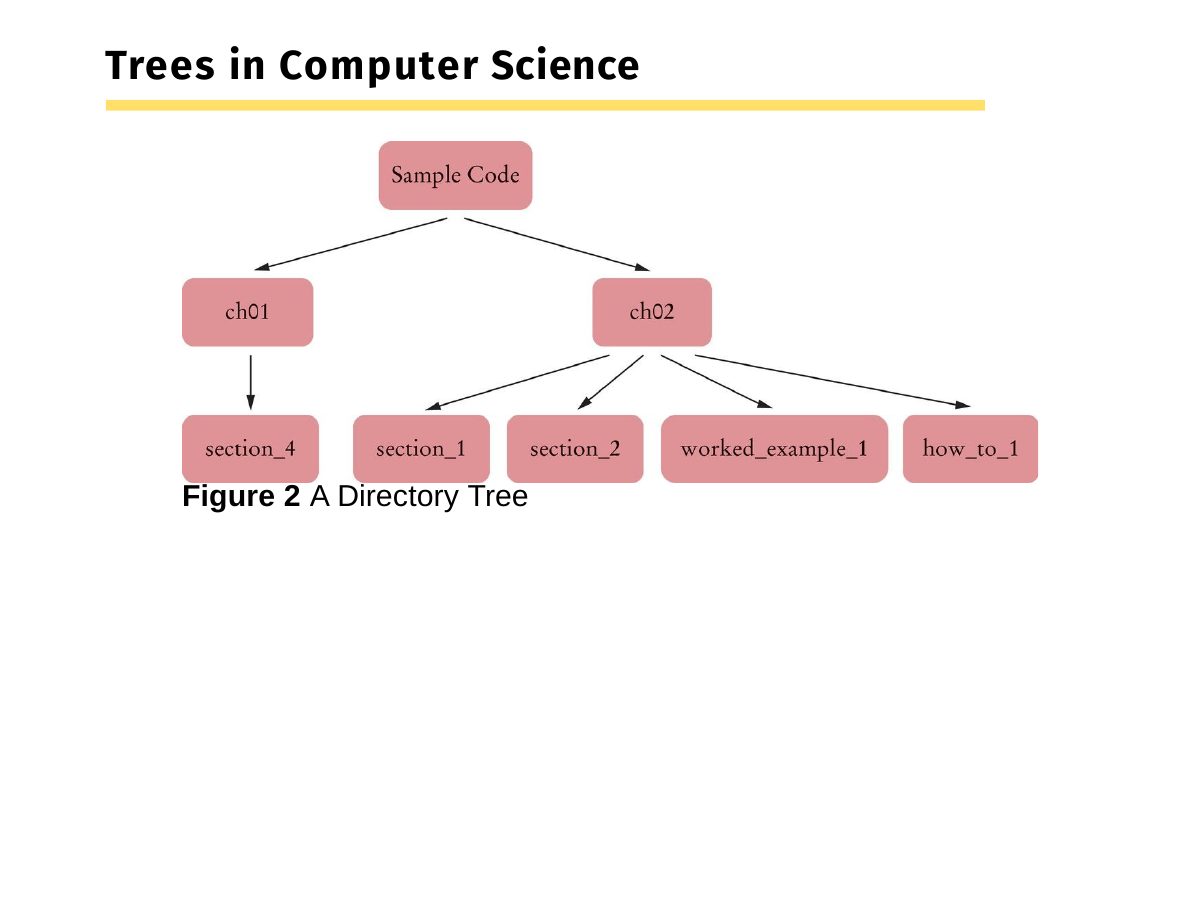

# Trees in Computer Science

Figure 2 A Directory Tree